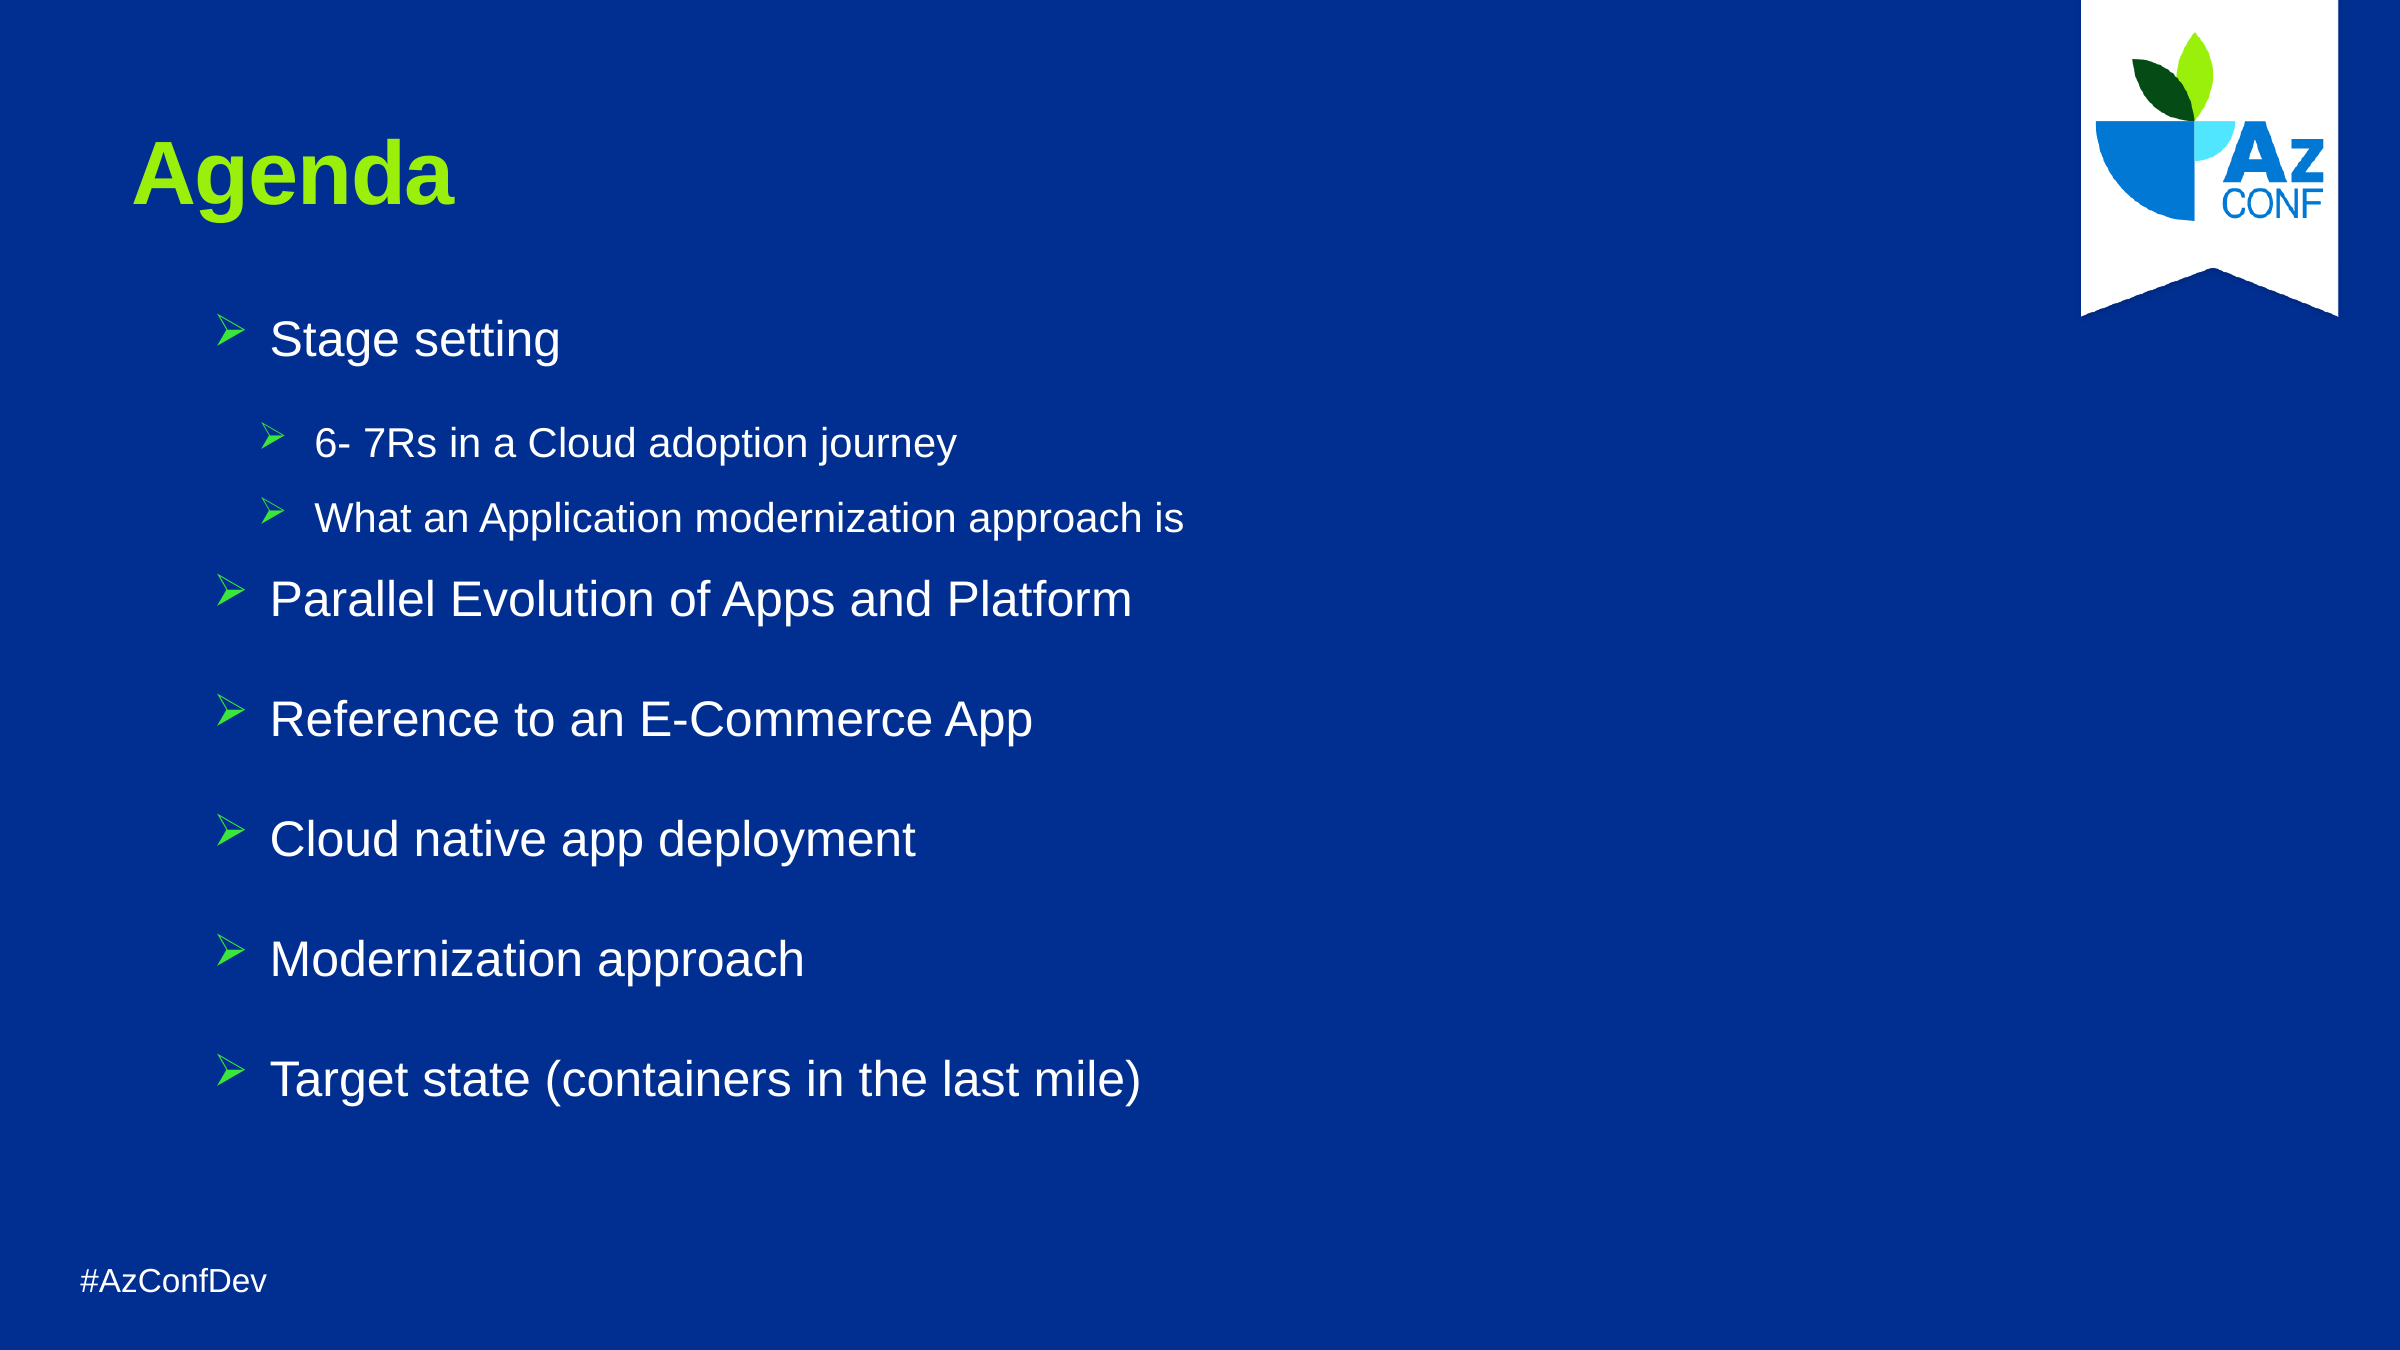

# Agenda
Stage setting

6- 7Rs in a Cloud adoption journey
What an Application modernization approach is
Parallel Evolution of Apps and Platform

Reference to an E-Commerce App

Cloud native app deployment

Modernization approach

Target state (containers in the last mile)